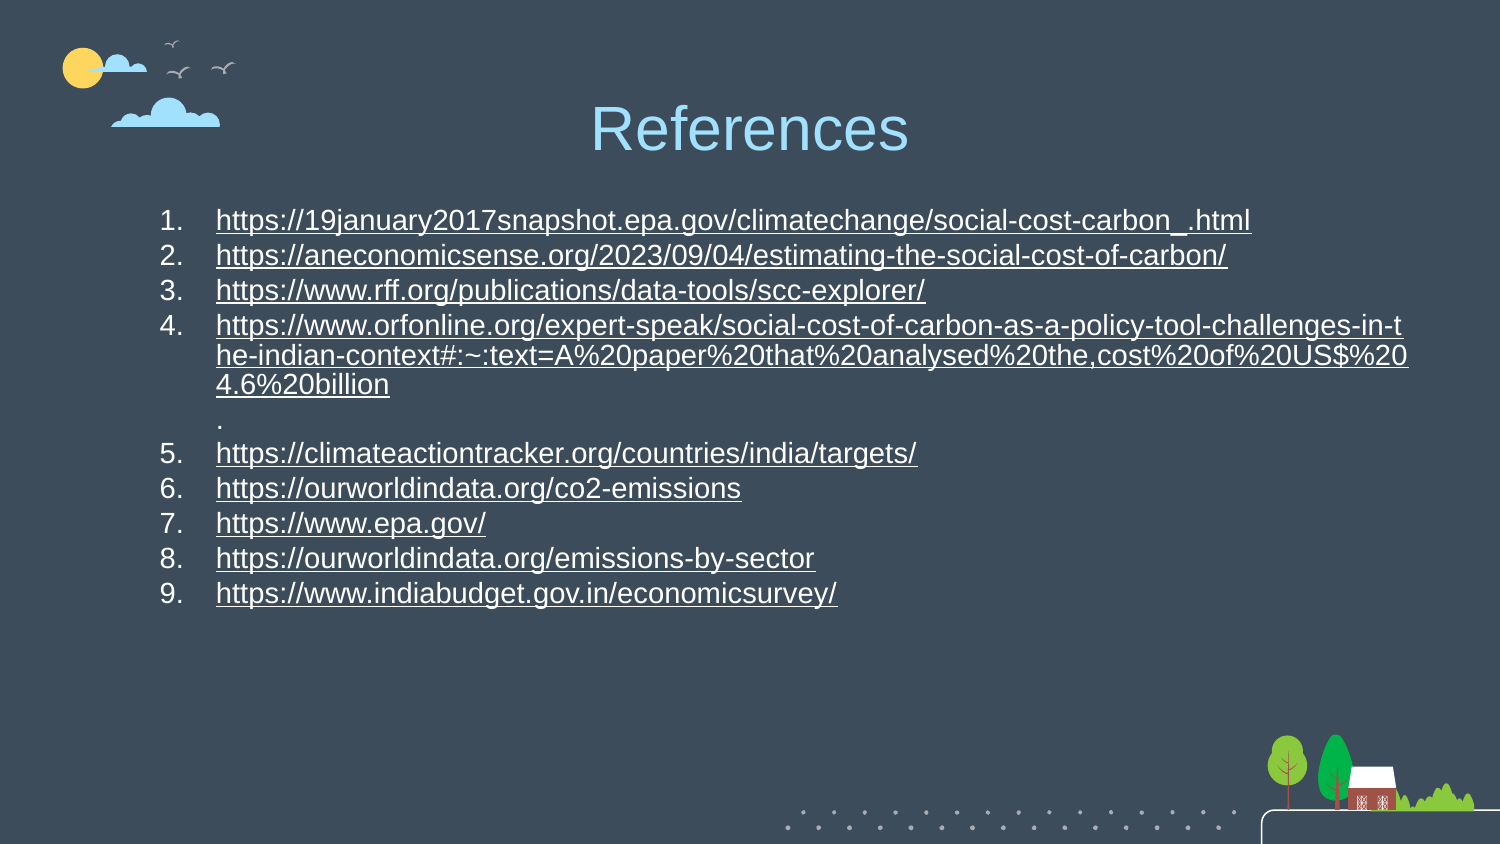

# References
https://19january2017snapshot.epa.gov/climatechange/social-cost-carbon_.html
https://aneconomicsense.org/2023/09/04/estimating-the-social-cost-of-carbon/
https://www.rff.org/publications/data-tools/scc-explorer/
https://www.orfonline.org/expert-speak/social-cost-of-carbon-as-a-policy-tool-challenges-in-the-indian-context#:~:text=A%20paper%20that%20analysed%20the,cost%20of%20US$%204.6%20billion.
https://climateactiontracker.org/countries/india/targets/
https://ourworldindata.org/co2-emissions
https://www.epa.gov/
https://ourworldindata.org/emissions-by-sector
https://www.indiabudget.gov.in/economicsurvey/